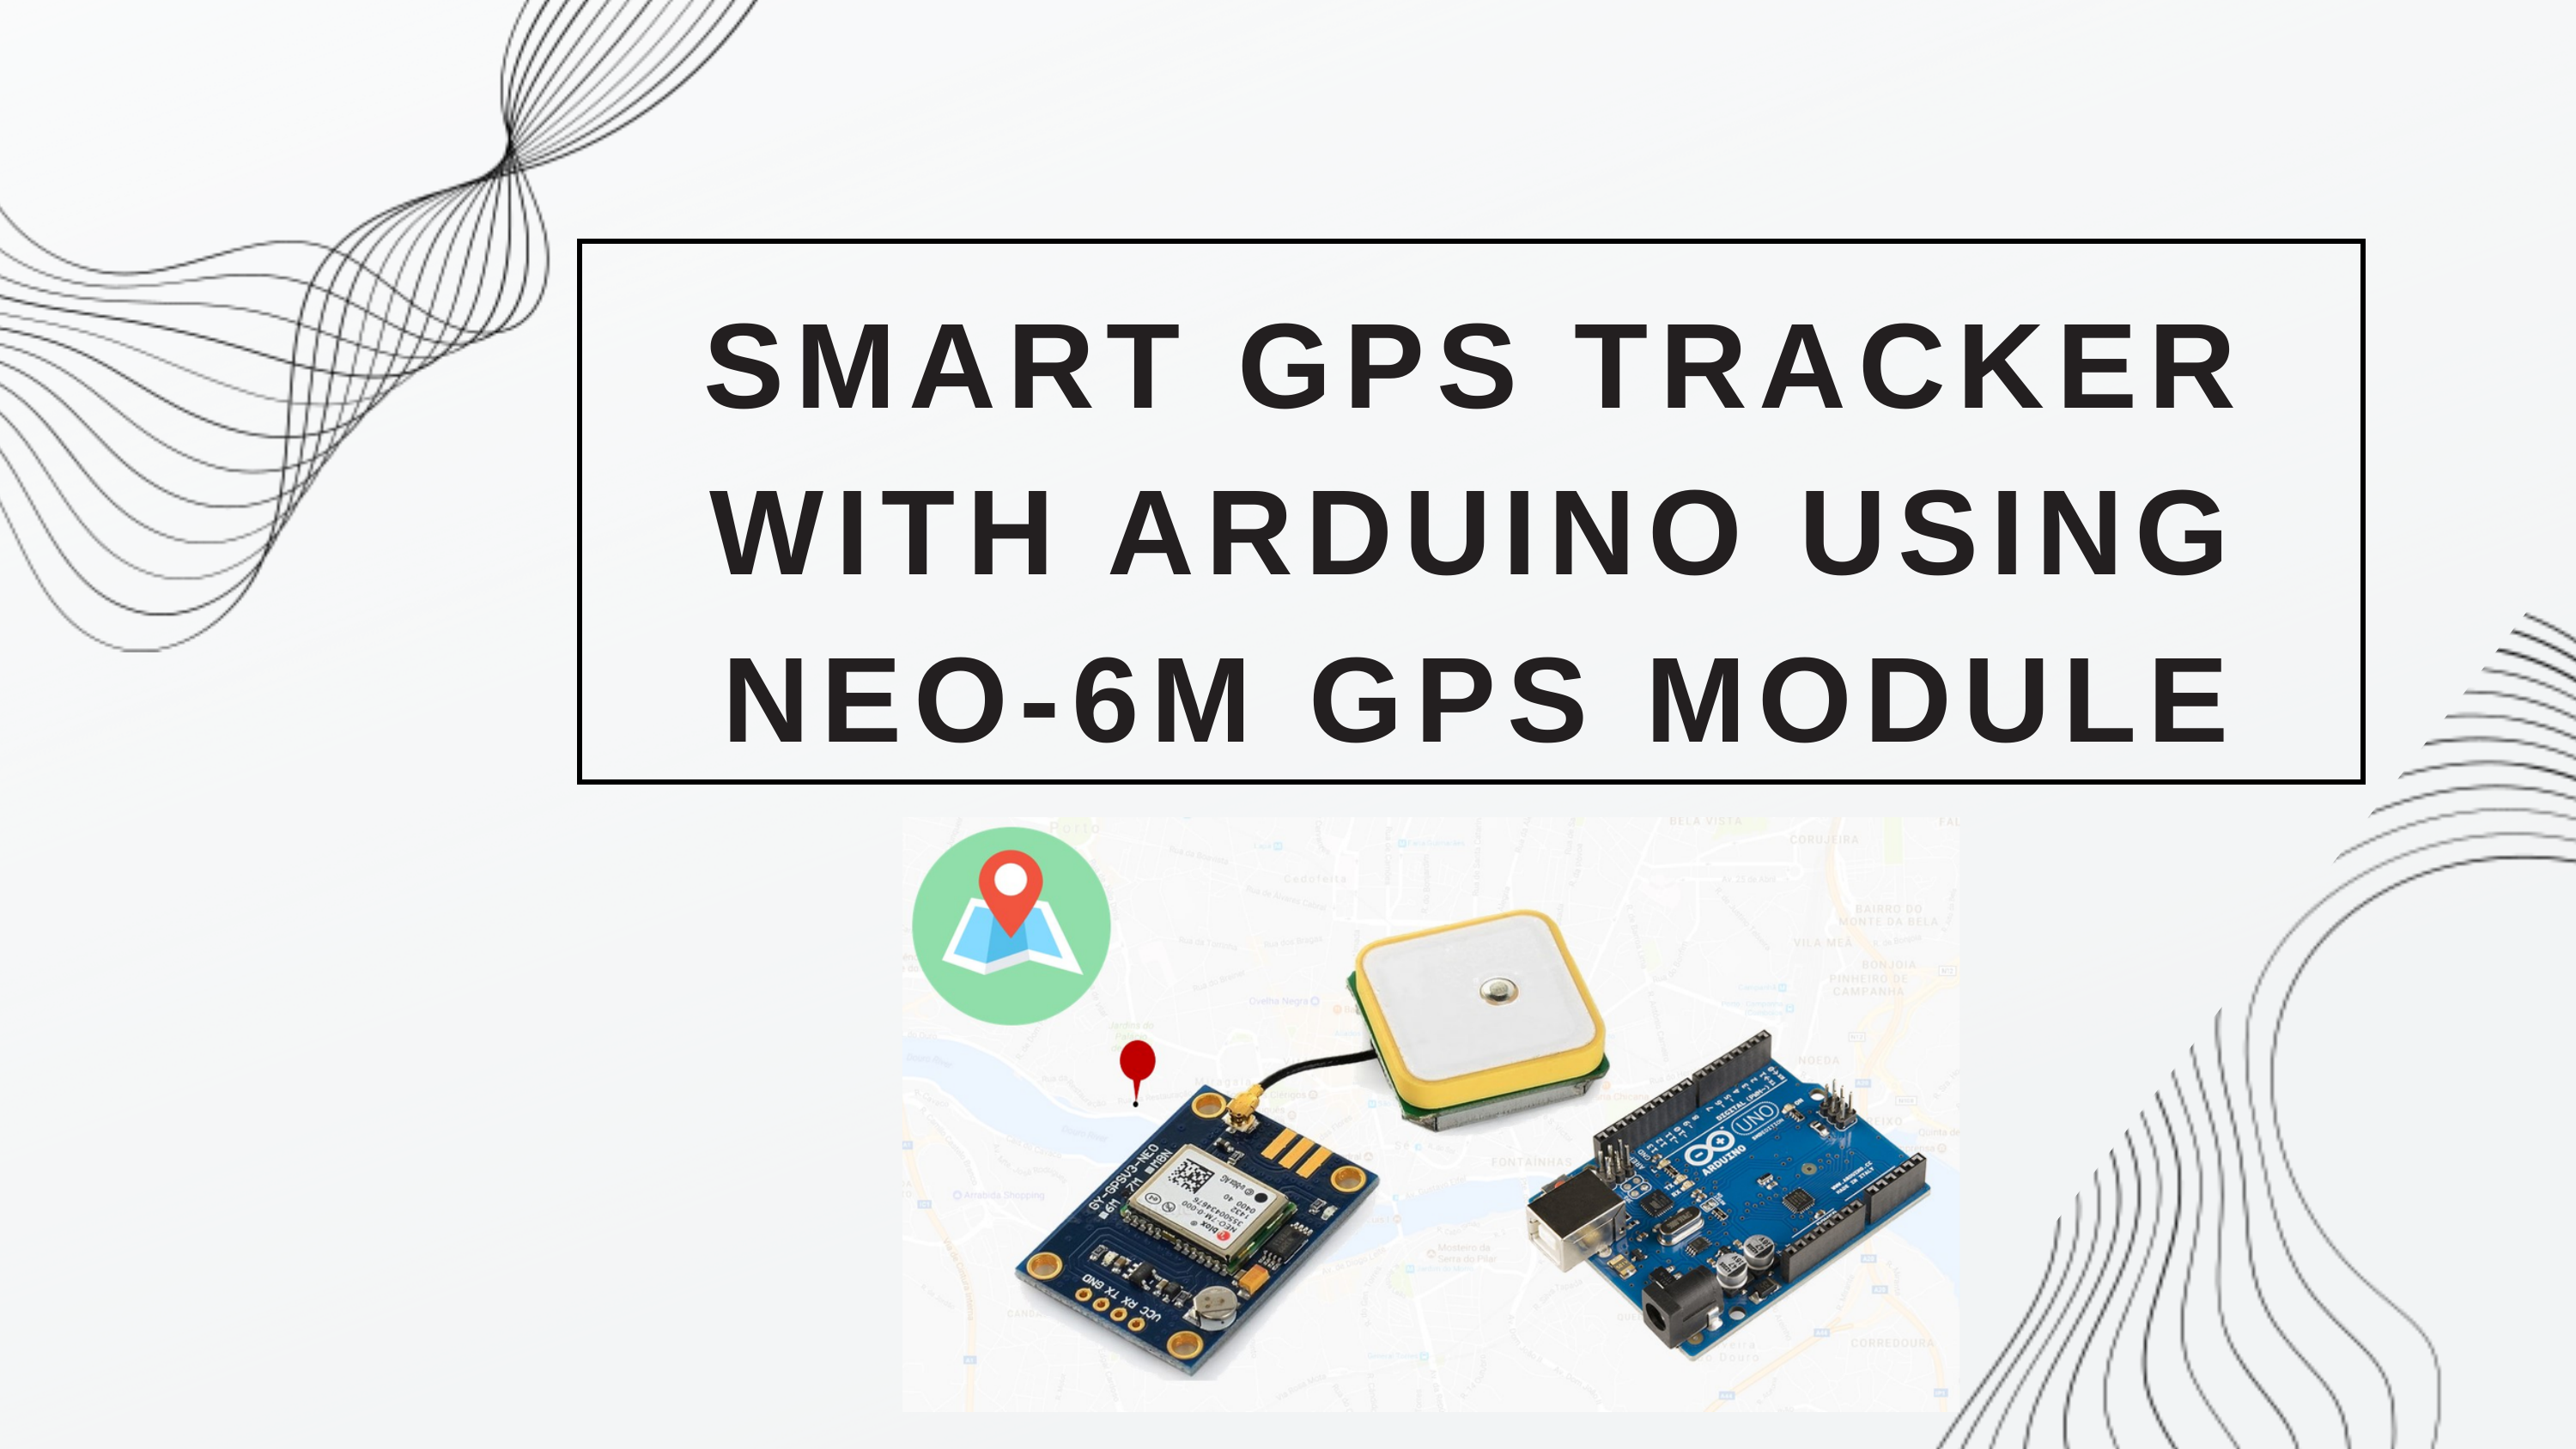

SMART GPS TRACKER WITH ARDUINO USING NEO-6M GPS MODULE